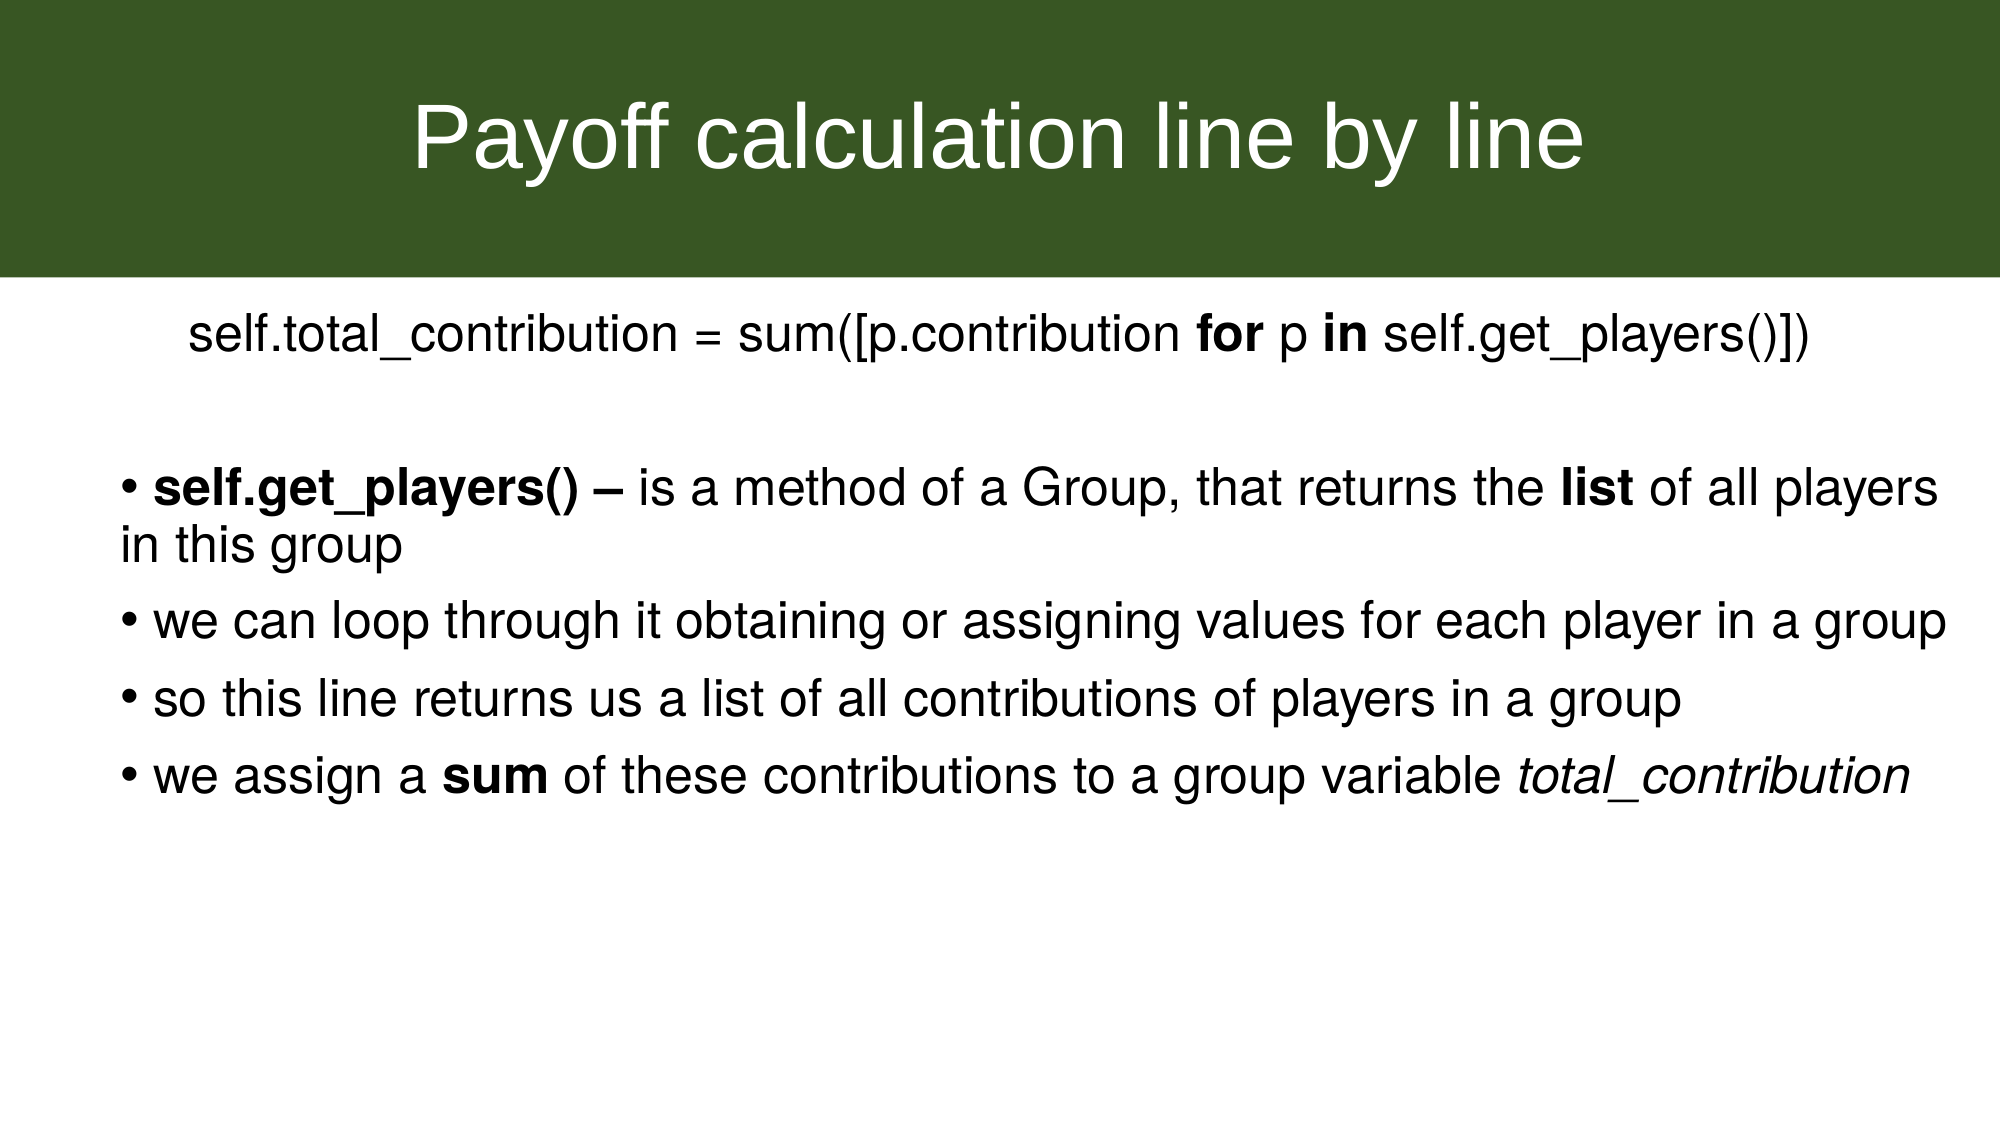

# Payoff calculation line by line
self.total_contribution = sum([p.contribution for p in self.get_players()])

 self.get_players() – is a method of a Group, that returns the list of all players in this group
 we can loop through it obtaining or assigning values for each player in a group
 so this line returns us a list of all contributions of players in a group
 we assign a sum of these contributions to a group variable total_contribution